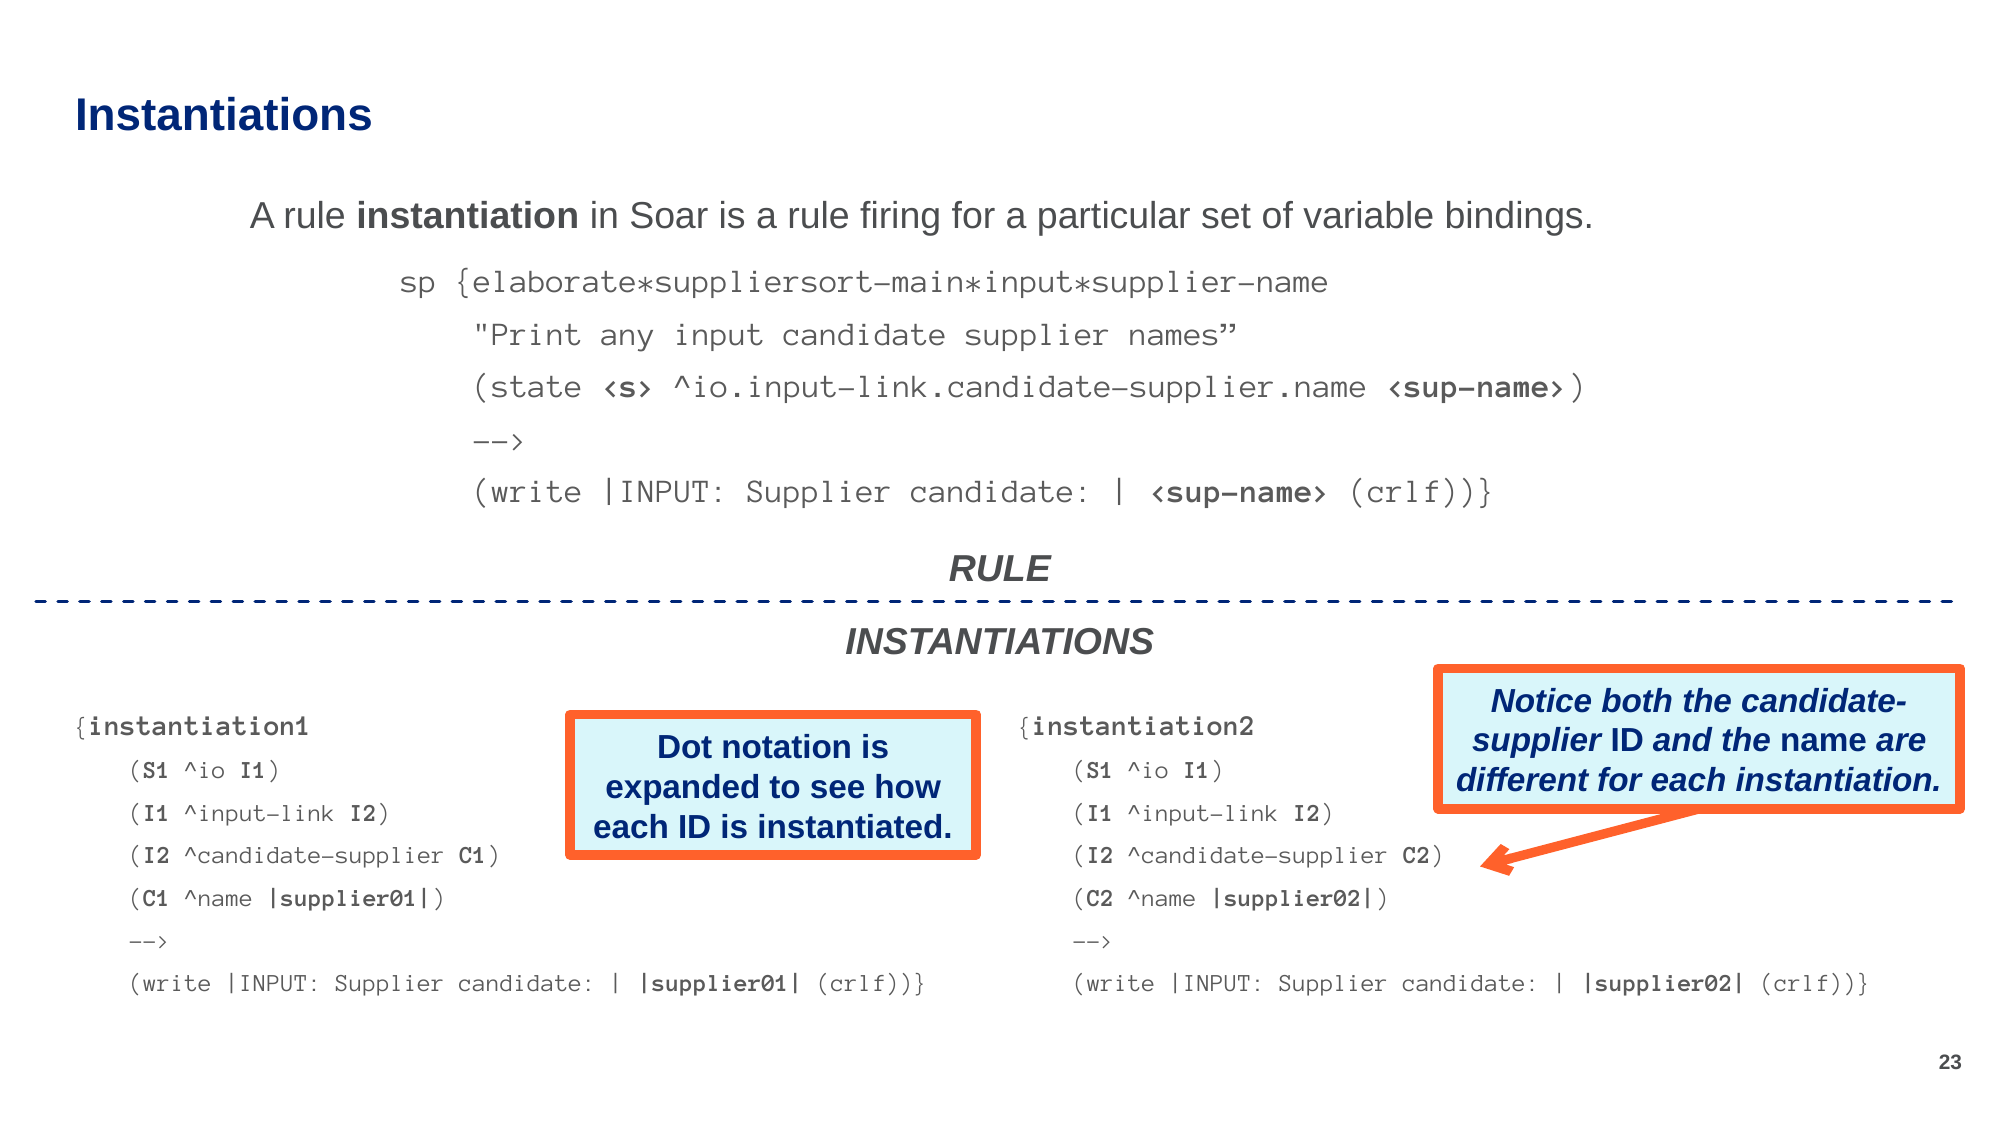

# Instantiations
A rule instantiation in Soar is a rule firing for a particular set of variable bindings.
sp {elaborate*suppliersort-main*input*supplier-name
    "Print any input candidate supplier names”
    (state <s> ^io.input-link.candidate-supplier.name <sup-name>)
    -->
    (write |INPUT: Supplier candidate: | <sup-name> (crlf))}
RULE
INSTANTIATIONS
Notice both the candidate-supplier ID and the name are different for each instantiation.
{instantiation1
    (S1 ^io I1)
    (I1 ^input-link I2)
    (I2 ^candidate-supplier C1)
    (C1 ^name |supplier01|)
    -->
    (write |INPUT: Supplier candidate: | |supplier01| (crlf))}
{instantiation2
    (S1 ^io I1)
    (I1 ^input-link I2)
    (I2 ^candidate-supplier C2)
    (C2 ^name |supplier02|)
    -->
    (write |INPUT: Supplier candidate: | |supplier02| (crlf))}
Dot notation is expanded to see how each ID is instantiated.